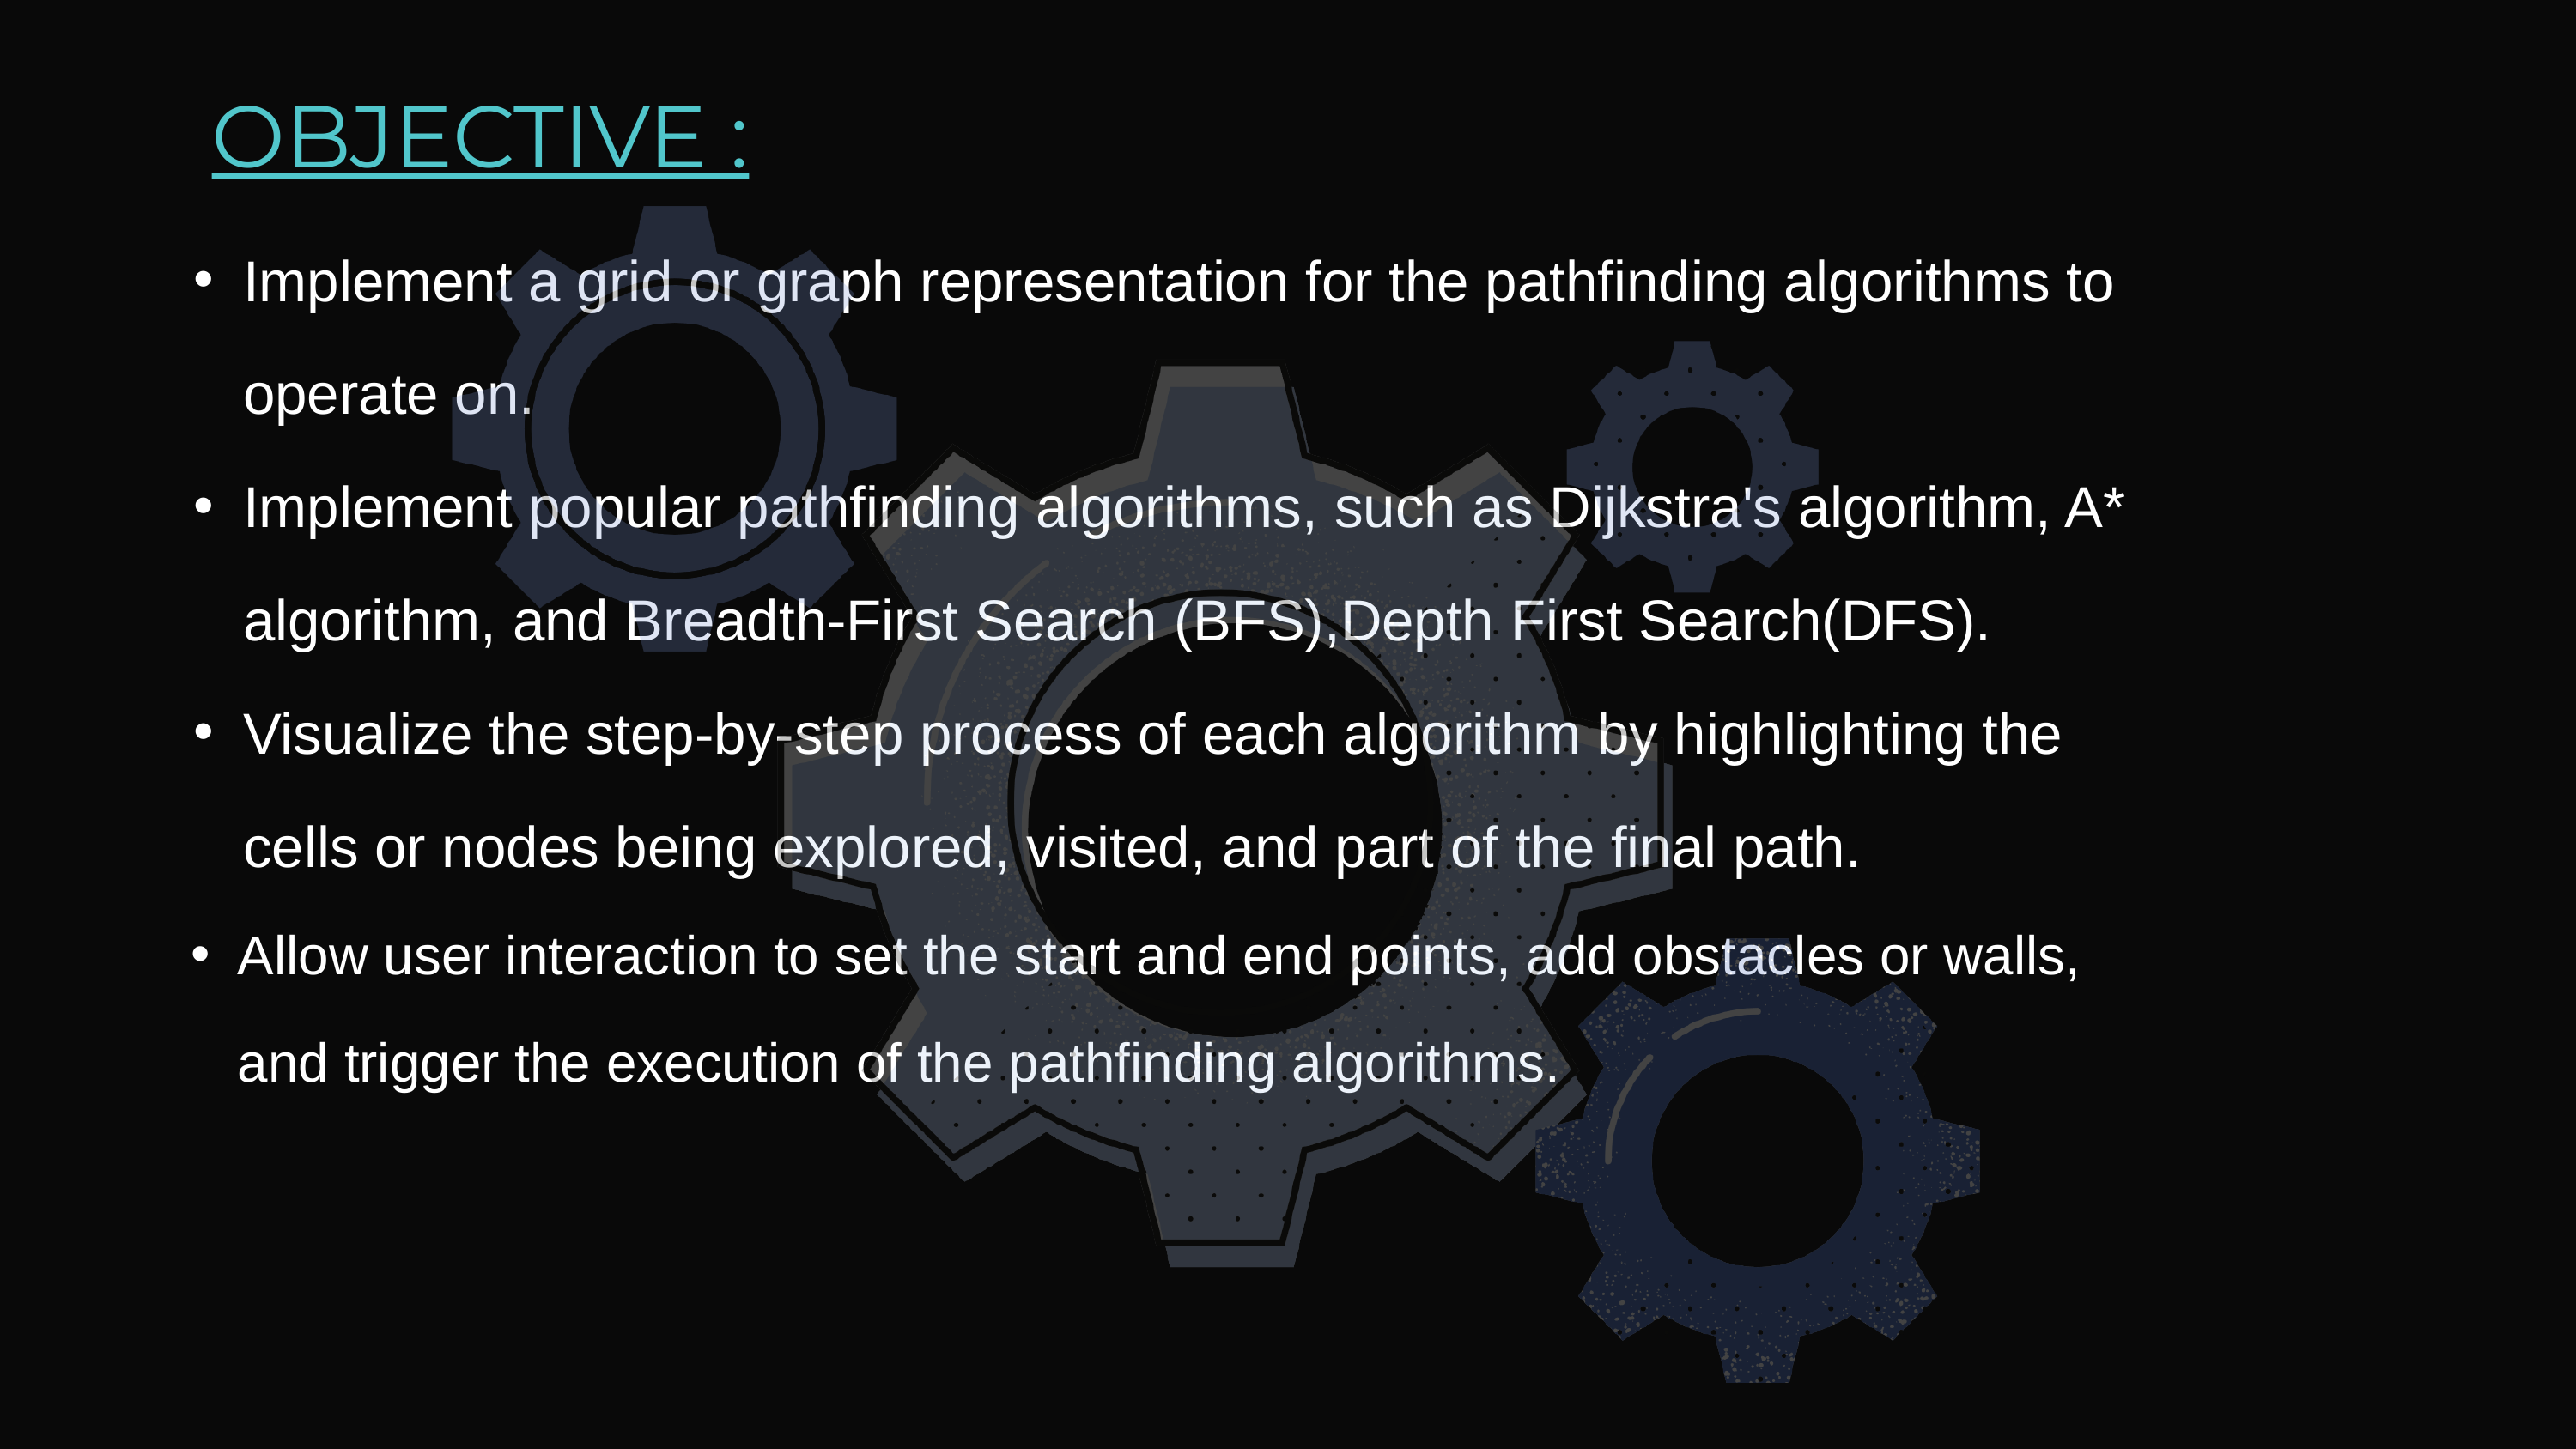

OBJECTIVE :
Implement a grid or graph representation for the pathfinding algorithms to operate on.
Implement popular pathfinding algorithms, such as Dijkstra's algorithm, A* algorithm, and Breadth-First Search (BFS),Depth First Search(DFS).
Visualize the step-by-step process of each algorithm by highlighting the cells or nodes being explored, visited, and part of the final path.
Allow user interaction to set the start and end points, add obstacles or walls, and trigger the execution of the pathfinding algorithms.